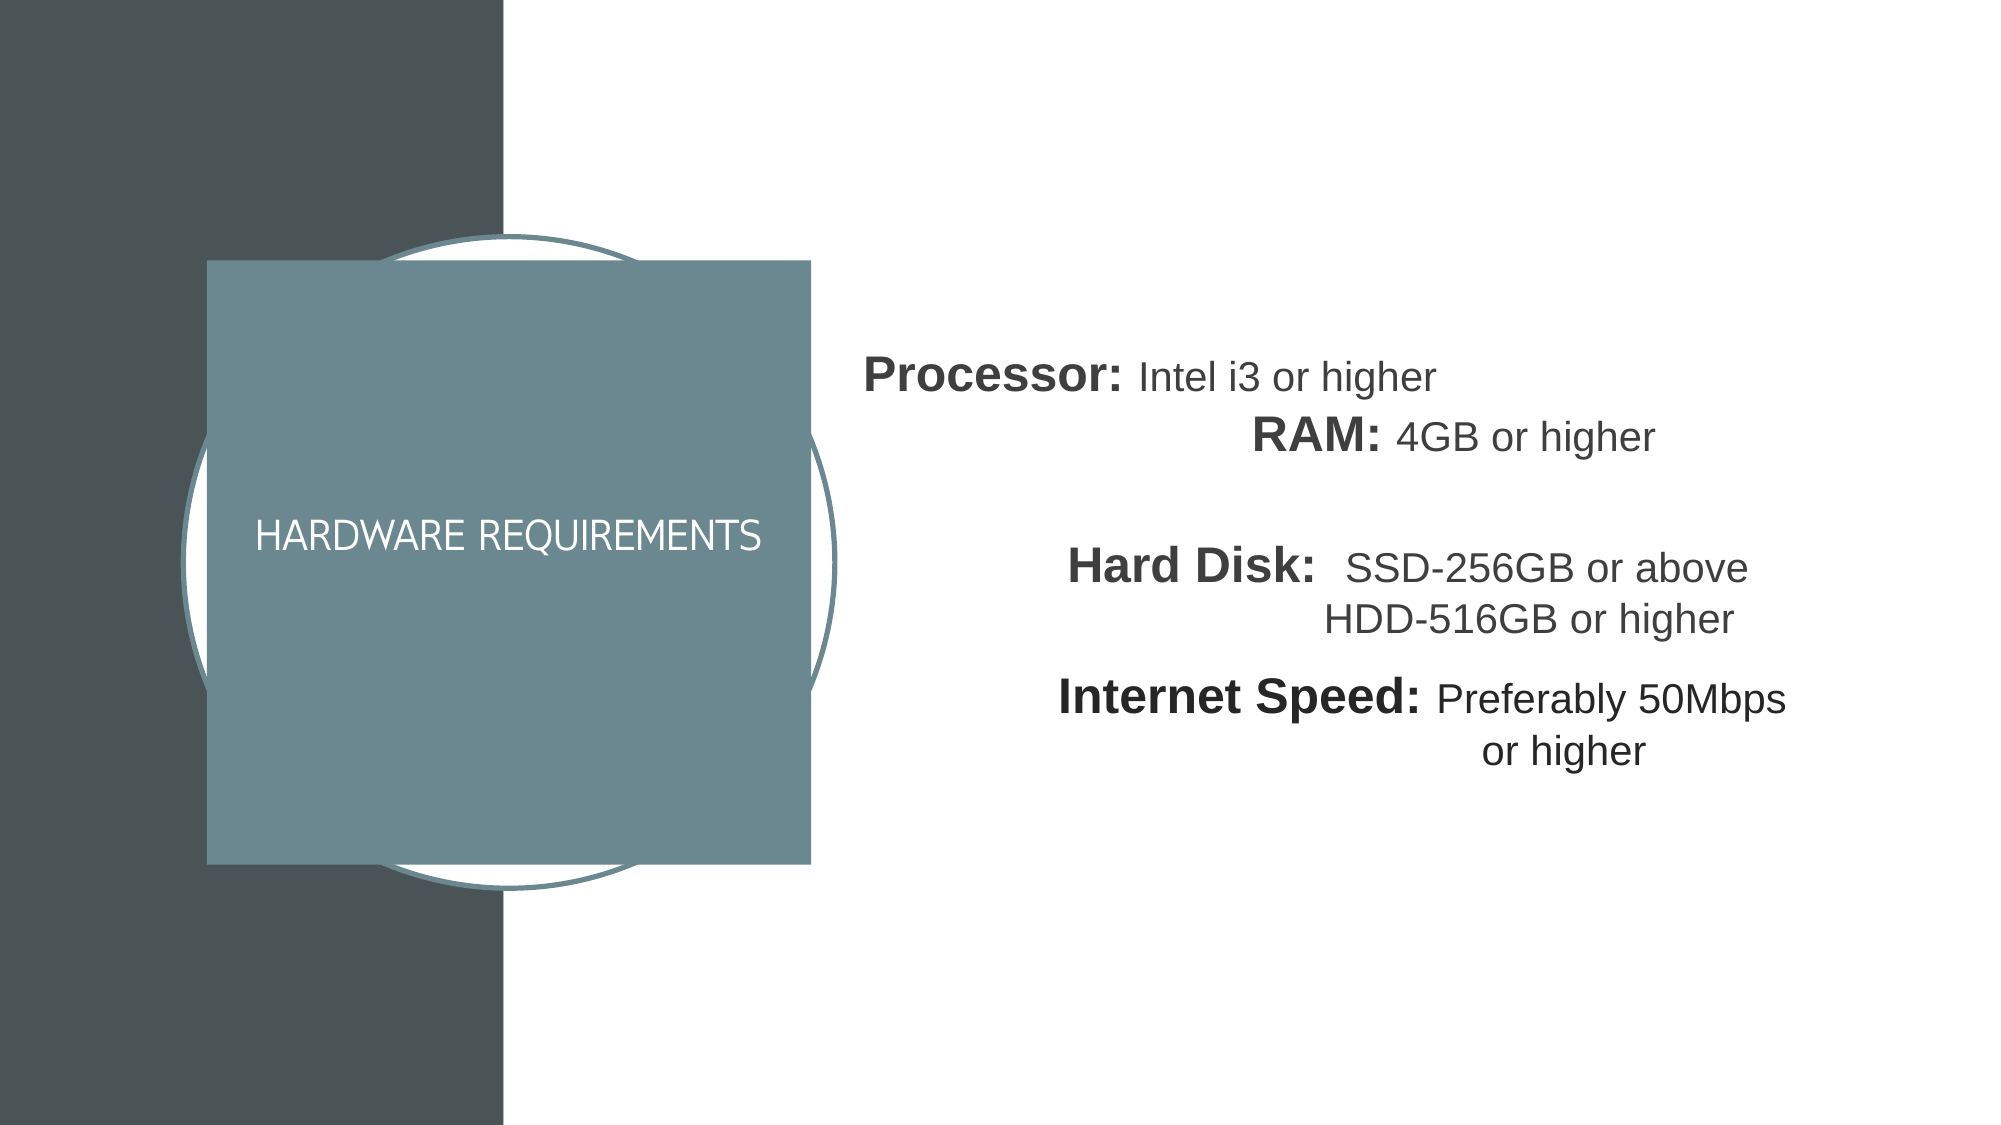

# HARDWARE REQUIREMENTS
          Processor: Intel i3 or higher                                                                               RAM: 4GB or higher
	       	  Hard Disk:  SSD-256GB or above 			  	       HDD-516GB or higher
  	   	  Internet Speed: Preferably 50Mbps 				or higher